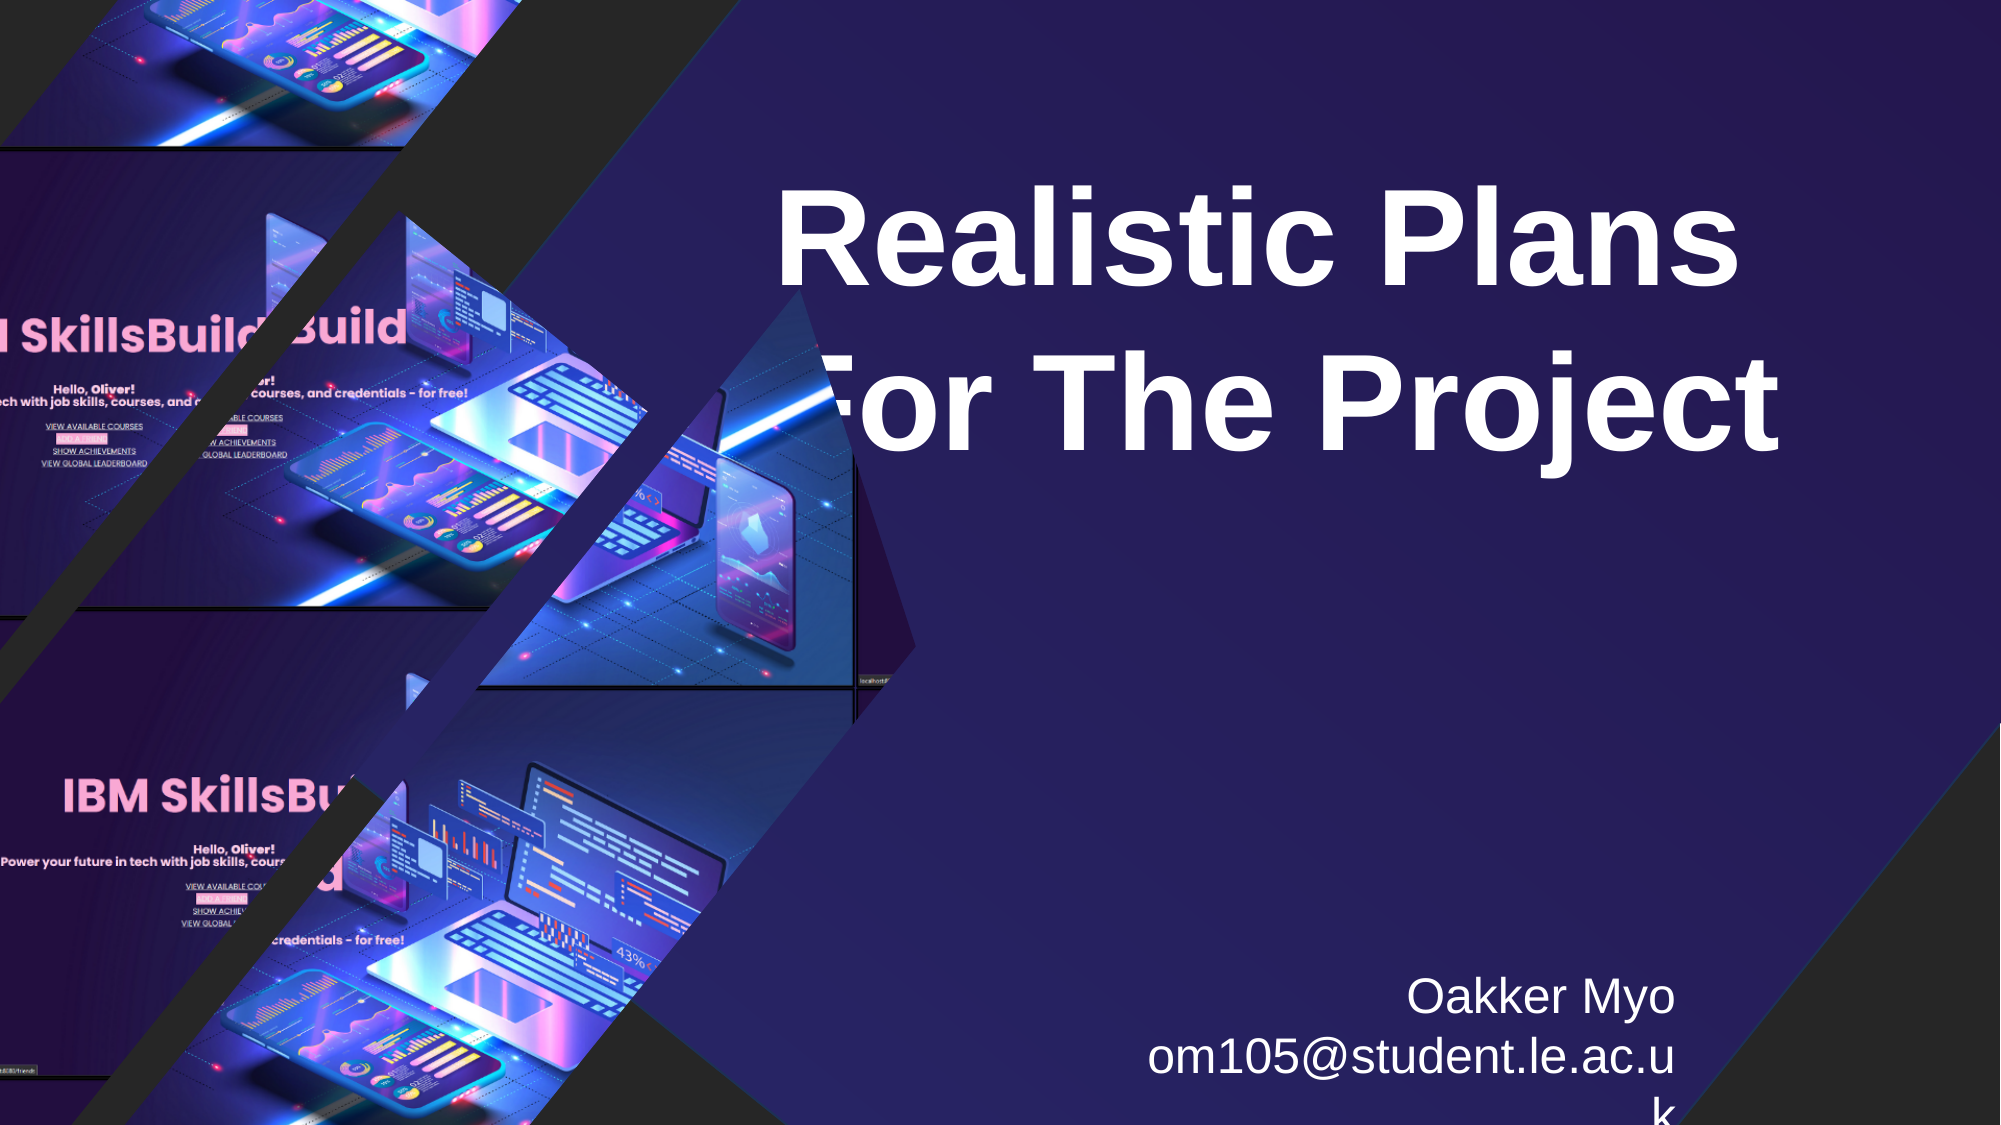

Realistic Plans For The Project
Oakker Myo
om105@student.le.ac.uk